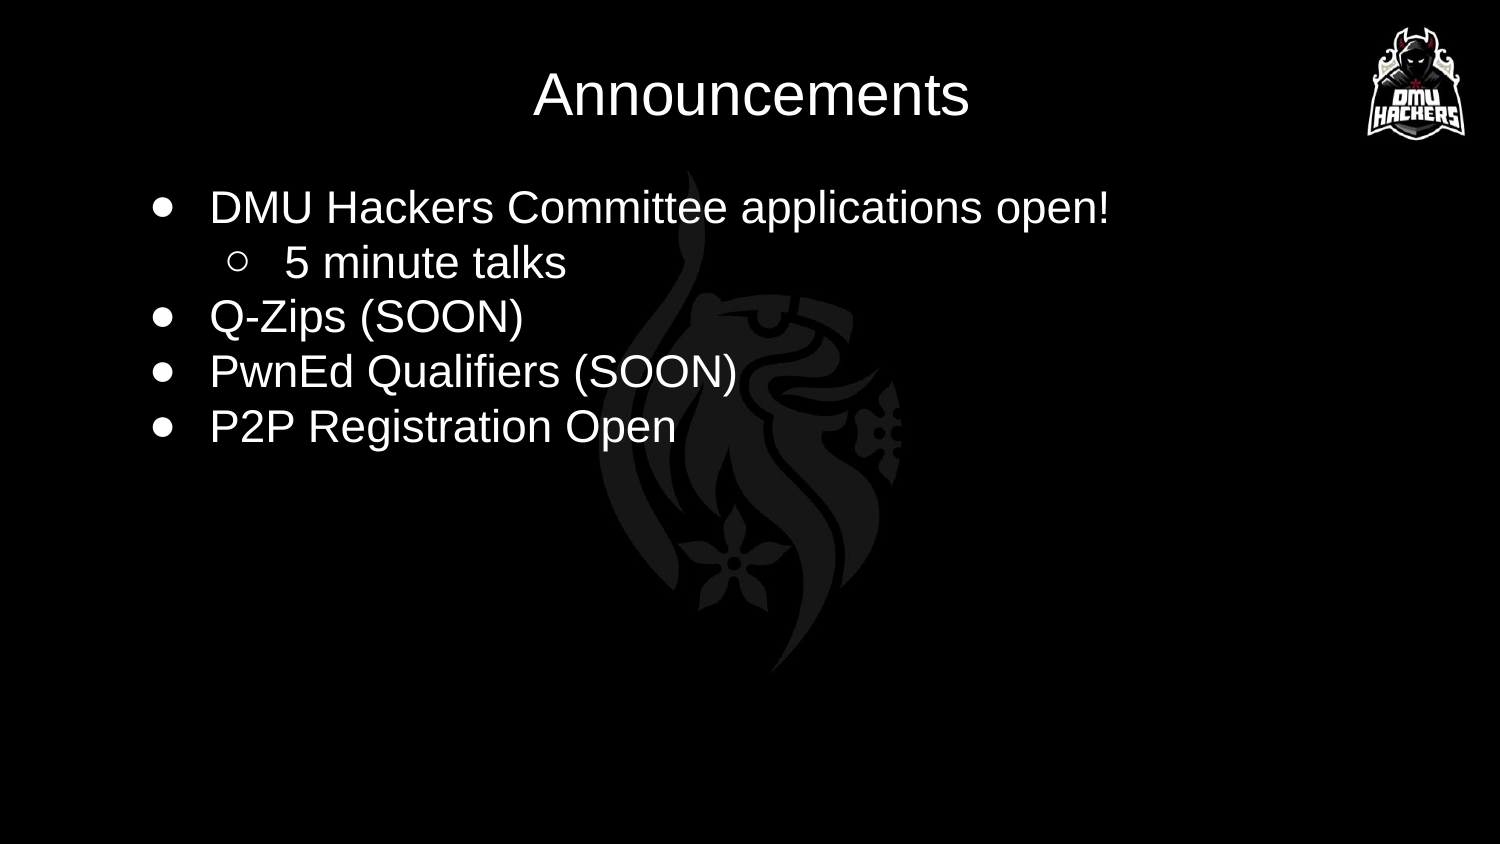

Announcements
DMU Hackers Committee applications open!
5 minute talks
Q-Zips (SOON)
PwnEd Qualifiers (SOON)
P2P Registration Open